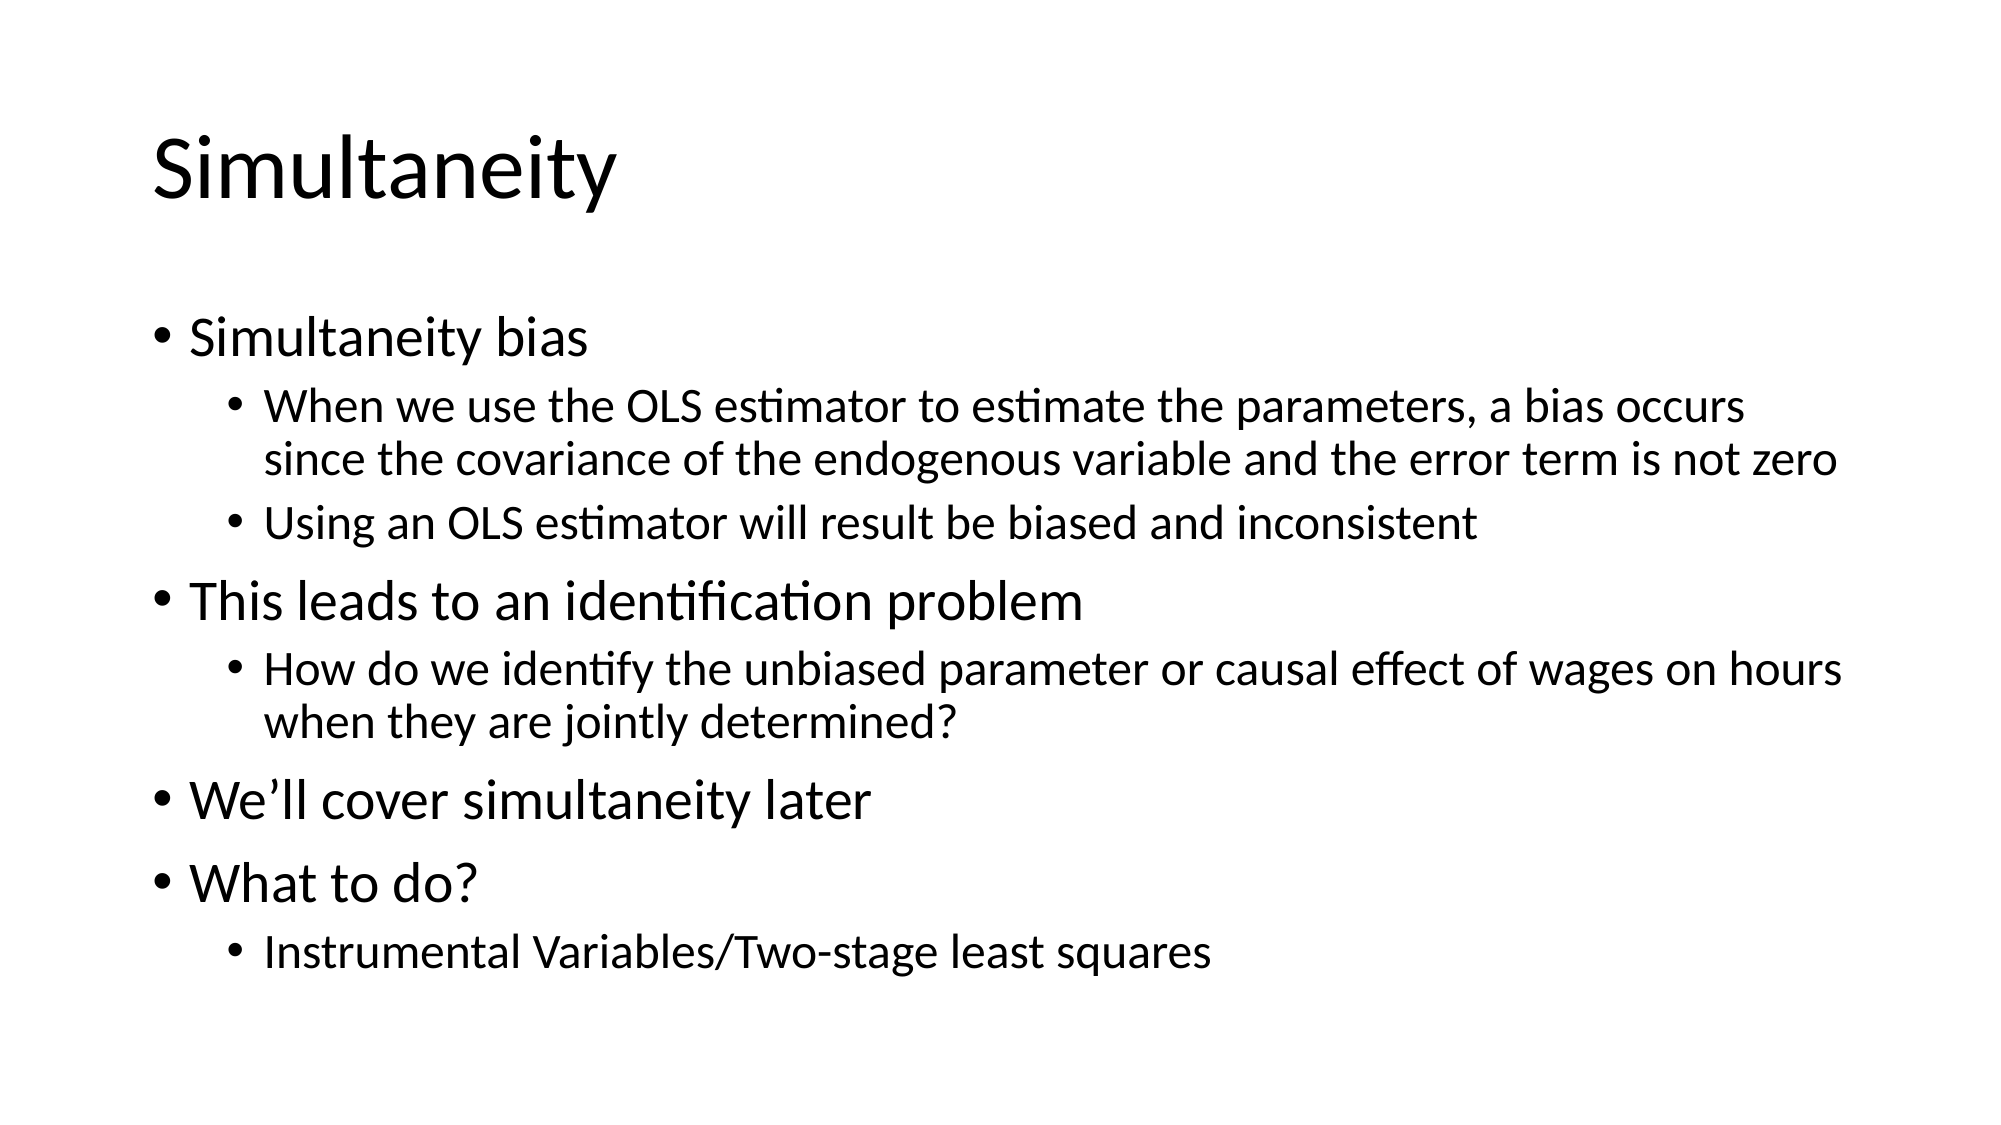

# Simultaneity
Simultaneity bias
When we use the OLS estimator to estimate the parameters, a bias occurs since the covariance of the endogenous variable and the error term is not zero
Using an OLS estimator will result be biased and inconsistent
This leads to an identification problem
How do we identify the unbiased parameter or causal effect of wages on hours when they are jointly determined?
We’ll cover simultaneity later
What to do?
Instrumental Variables/Two-stage least squares